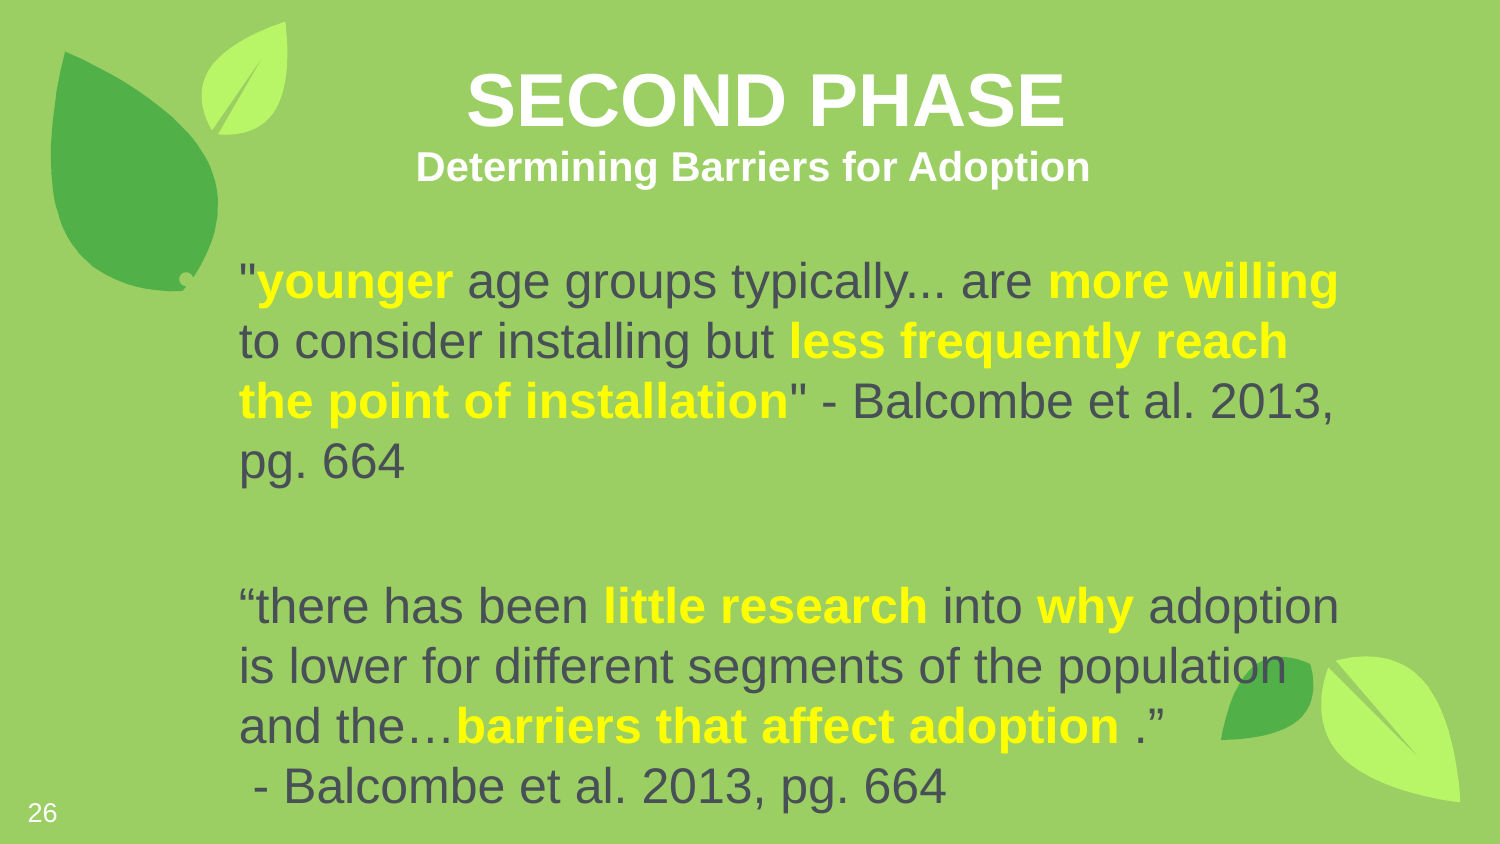

SECOND PHASE
Determining Barriers for Adoption

"younger age groups typically... are more willing to consider installing but less frequently reach the point of installation" - Balcombe et al. 2013, pg. 664

“there has been little research into why adoption is lower for different segments of the population and the…barriers that affect adoption .”  
 - Balcombe et al. 2013, pg. 664

26